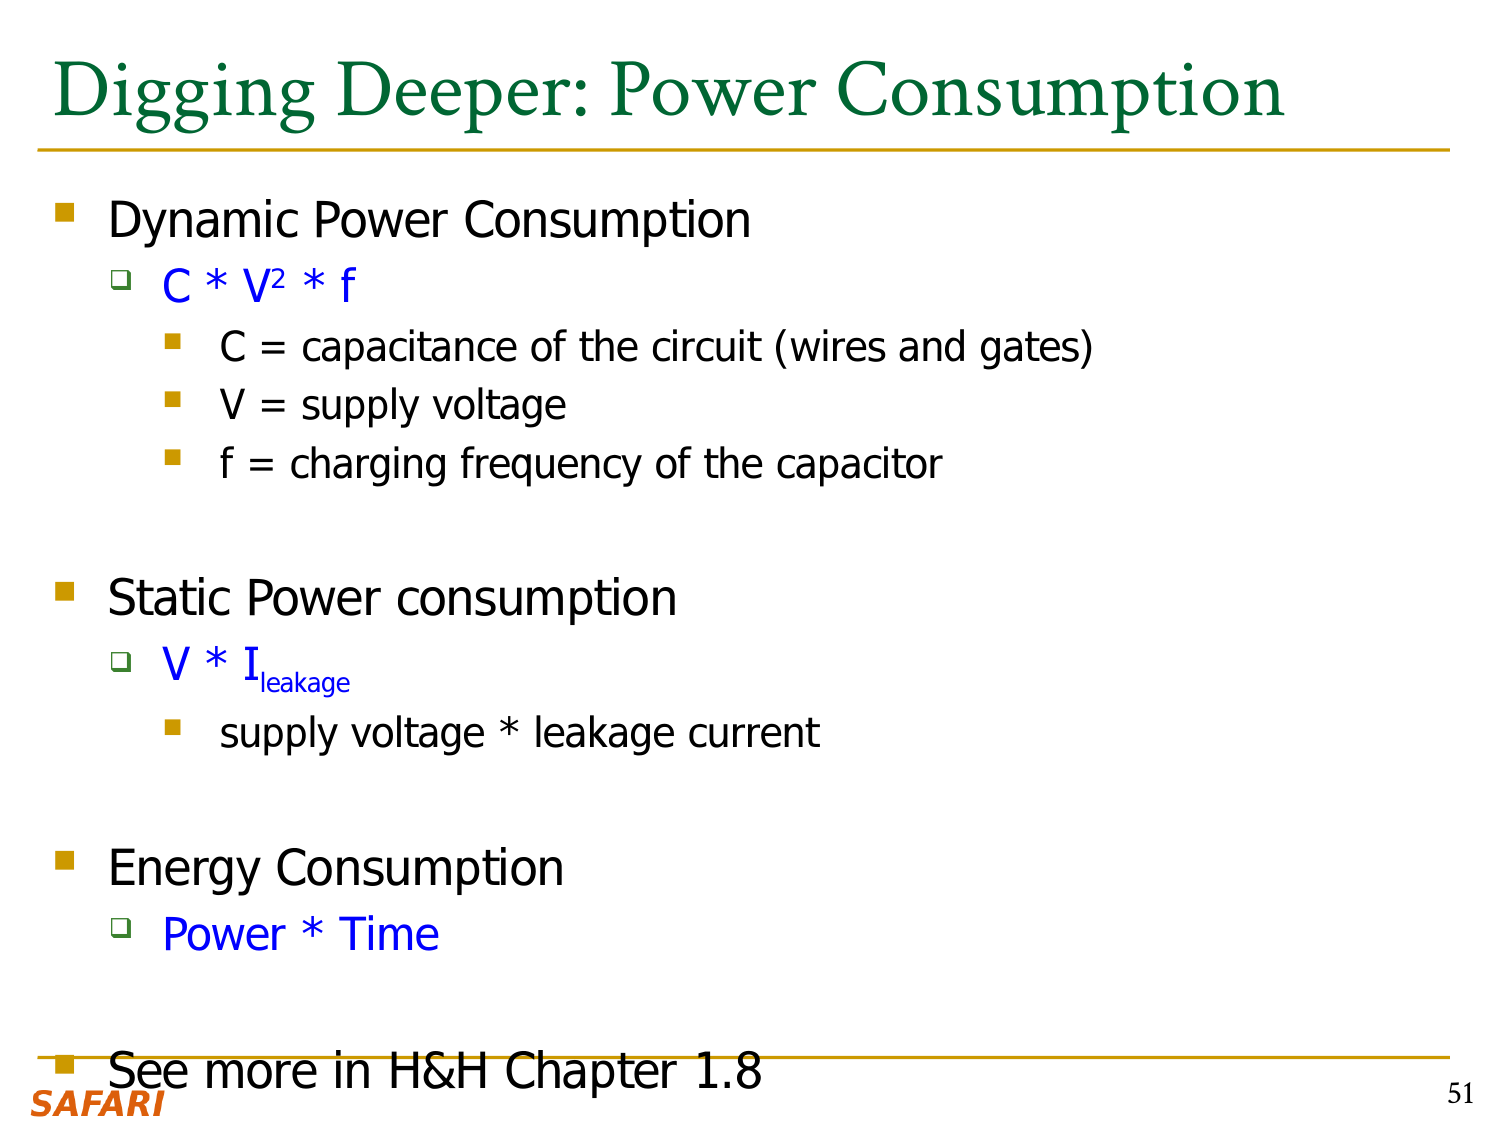

# Digging Deeper: Power Consumption
Dynamic Power Consumption
C * V2 * f
C = capacitance of the circuit (wires and gates)
V = supply voltage
f = charging frequency of the capacitor

Static Power consumption
V * Ileakage
supply voltage * leakage current

Energy Consumption
Power * Time

See more in H&H Chapter 1.8
51